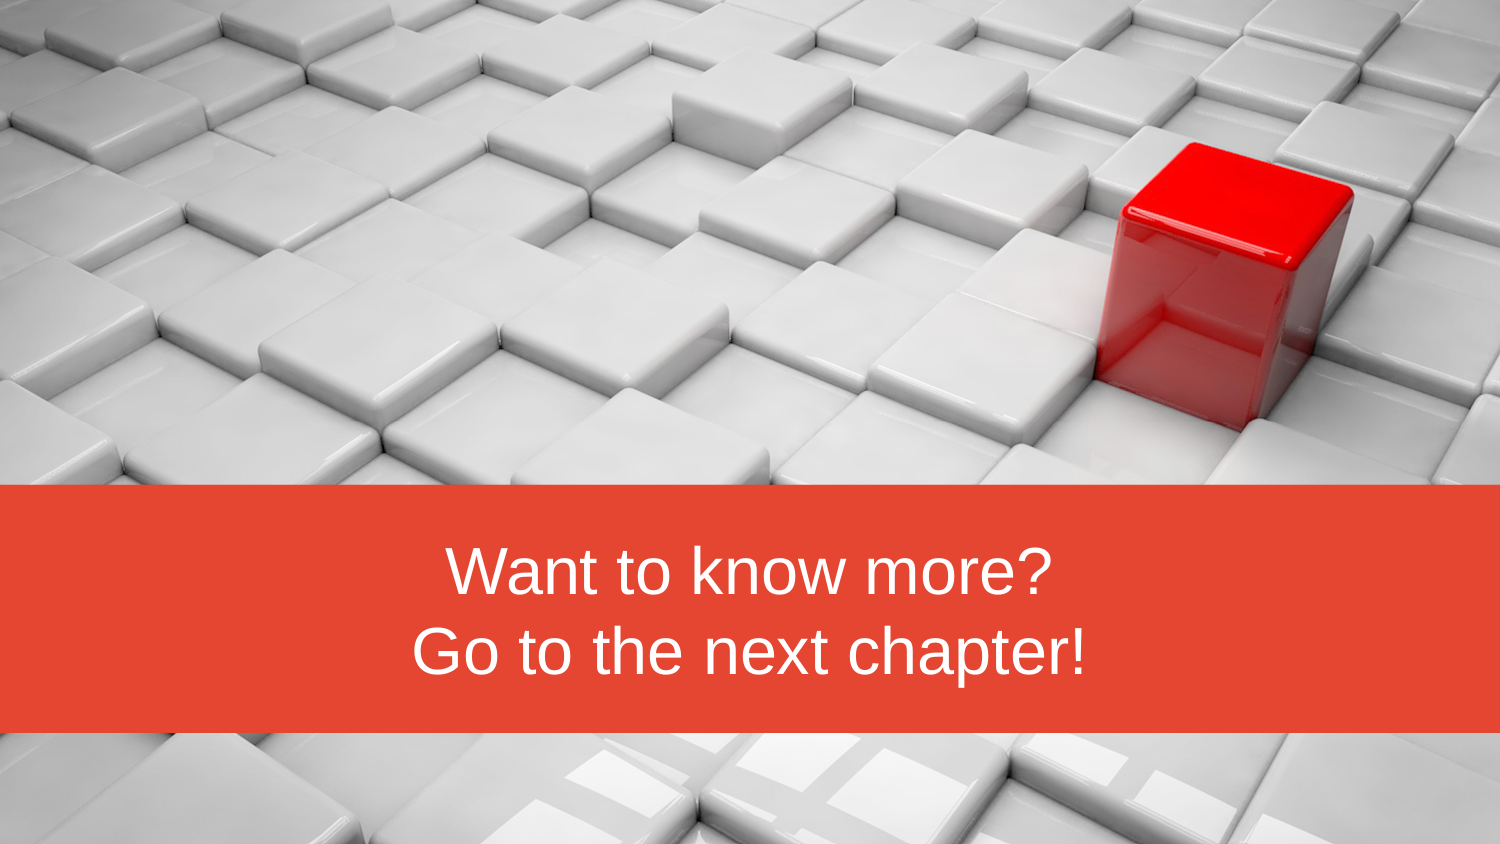

Want to know more?
Go to the next chapter!